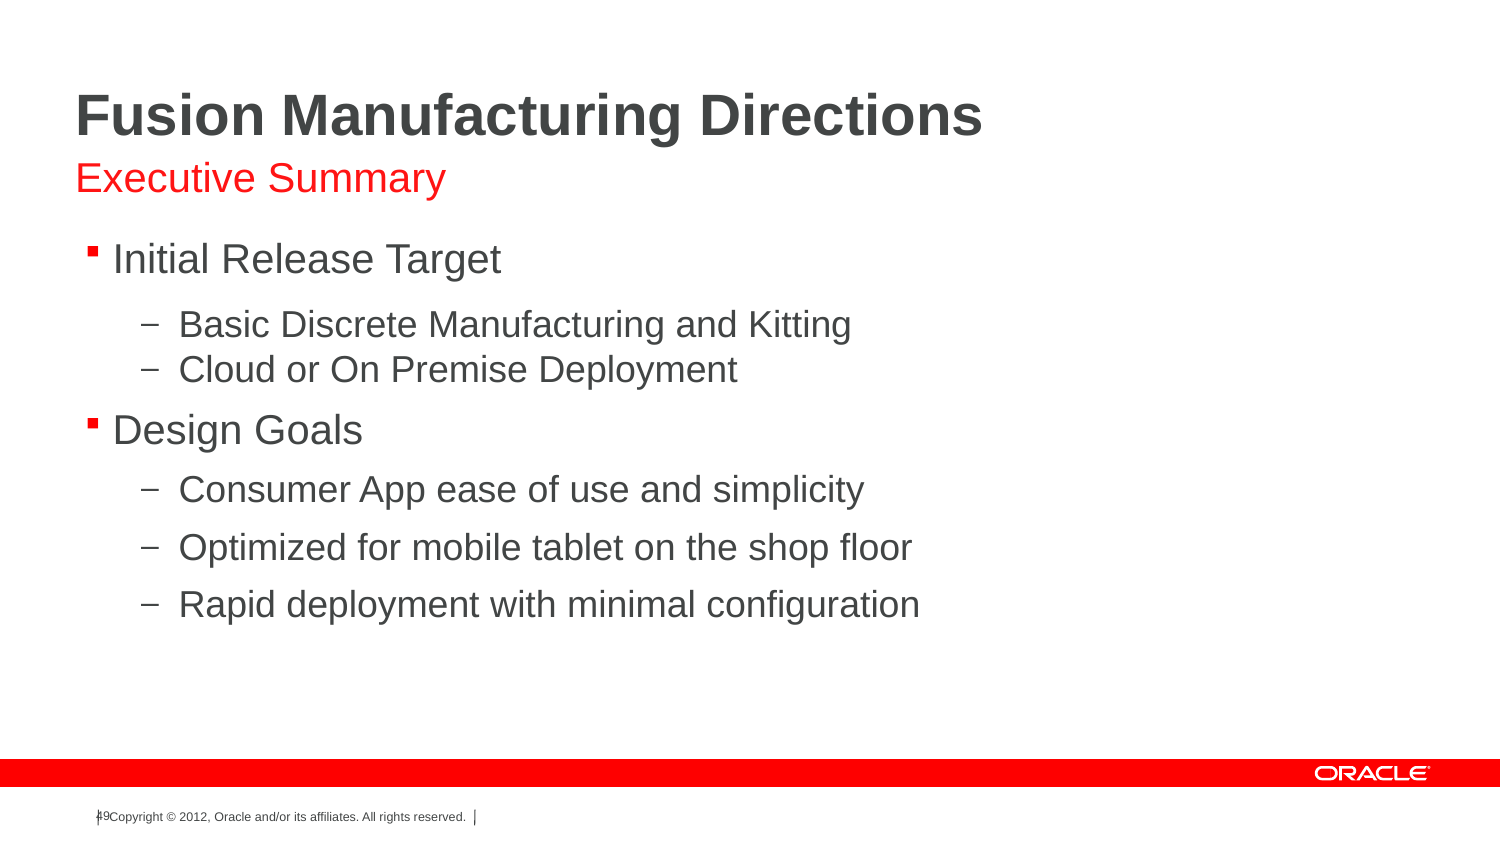

# Fusion Manufacturing Directions
Executive Summary
Initial Release Target
Basic Discrete Manufacturing and Kitting
Cloud or On Premise Deployment
Design Goals
Consumer App ease of use and simplicity
Optimized for mobile tablet on the shop floor
Rapid deployment with minimal configuration